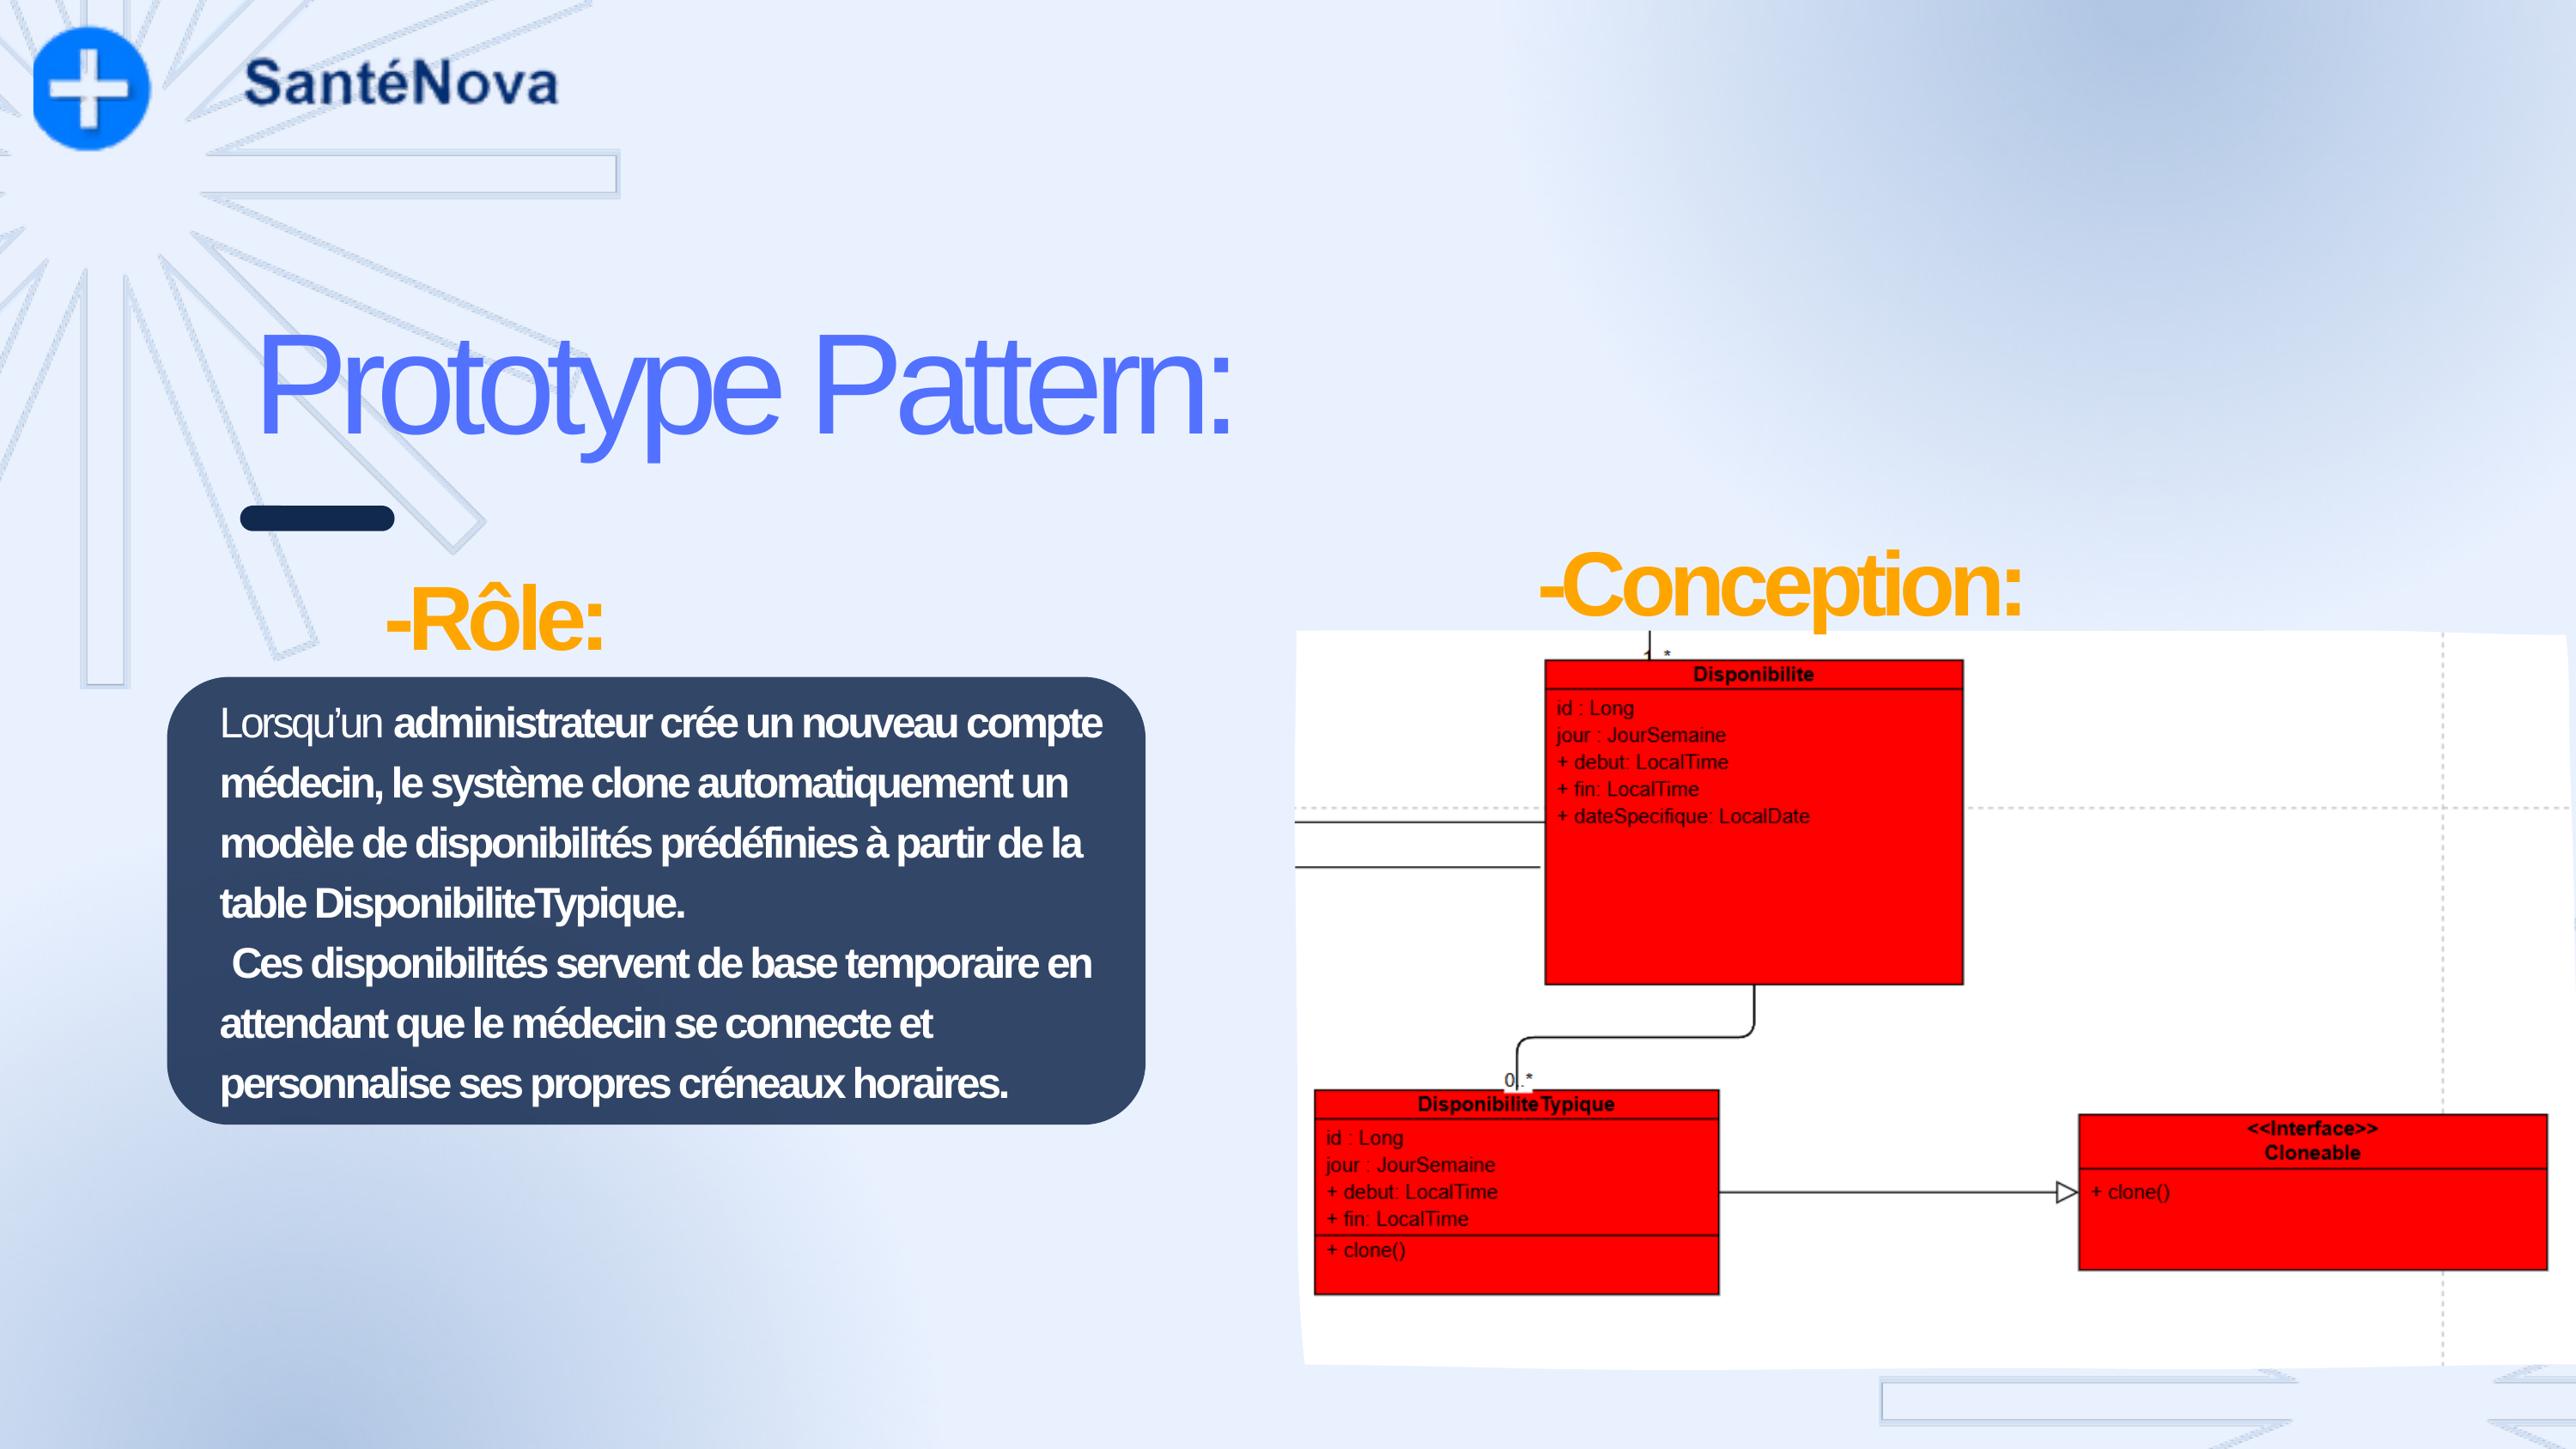

Prototype Pattern:
-Conception:

-Rôle:

Lorsqu’un administrateur crée un nouveau compte médecin, le système clone automatiquement un modèle de disponibilités prédéfinies à partir de la table DisponibiliteTypique.
 Ces disponibilités servent de base temporaire en attendant que le médecin se connecte et personnalise ses propres créneaux horaires.